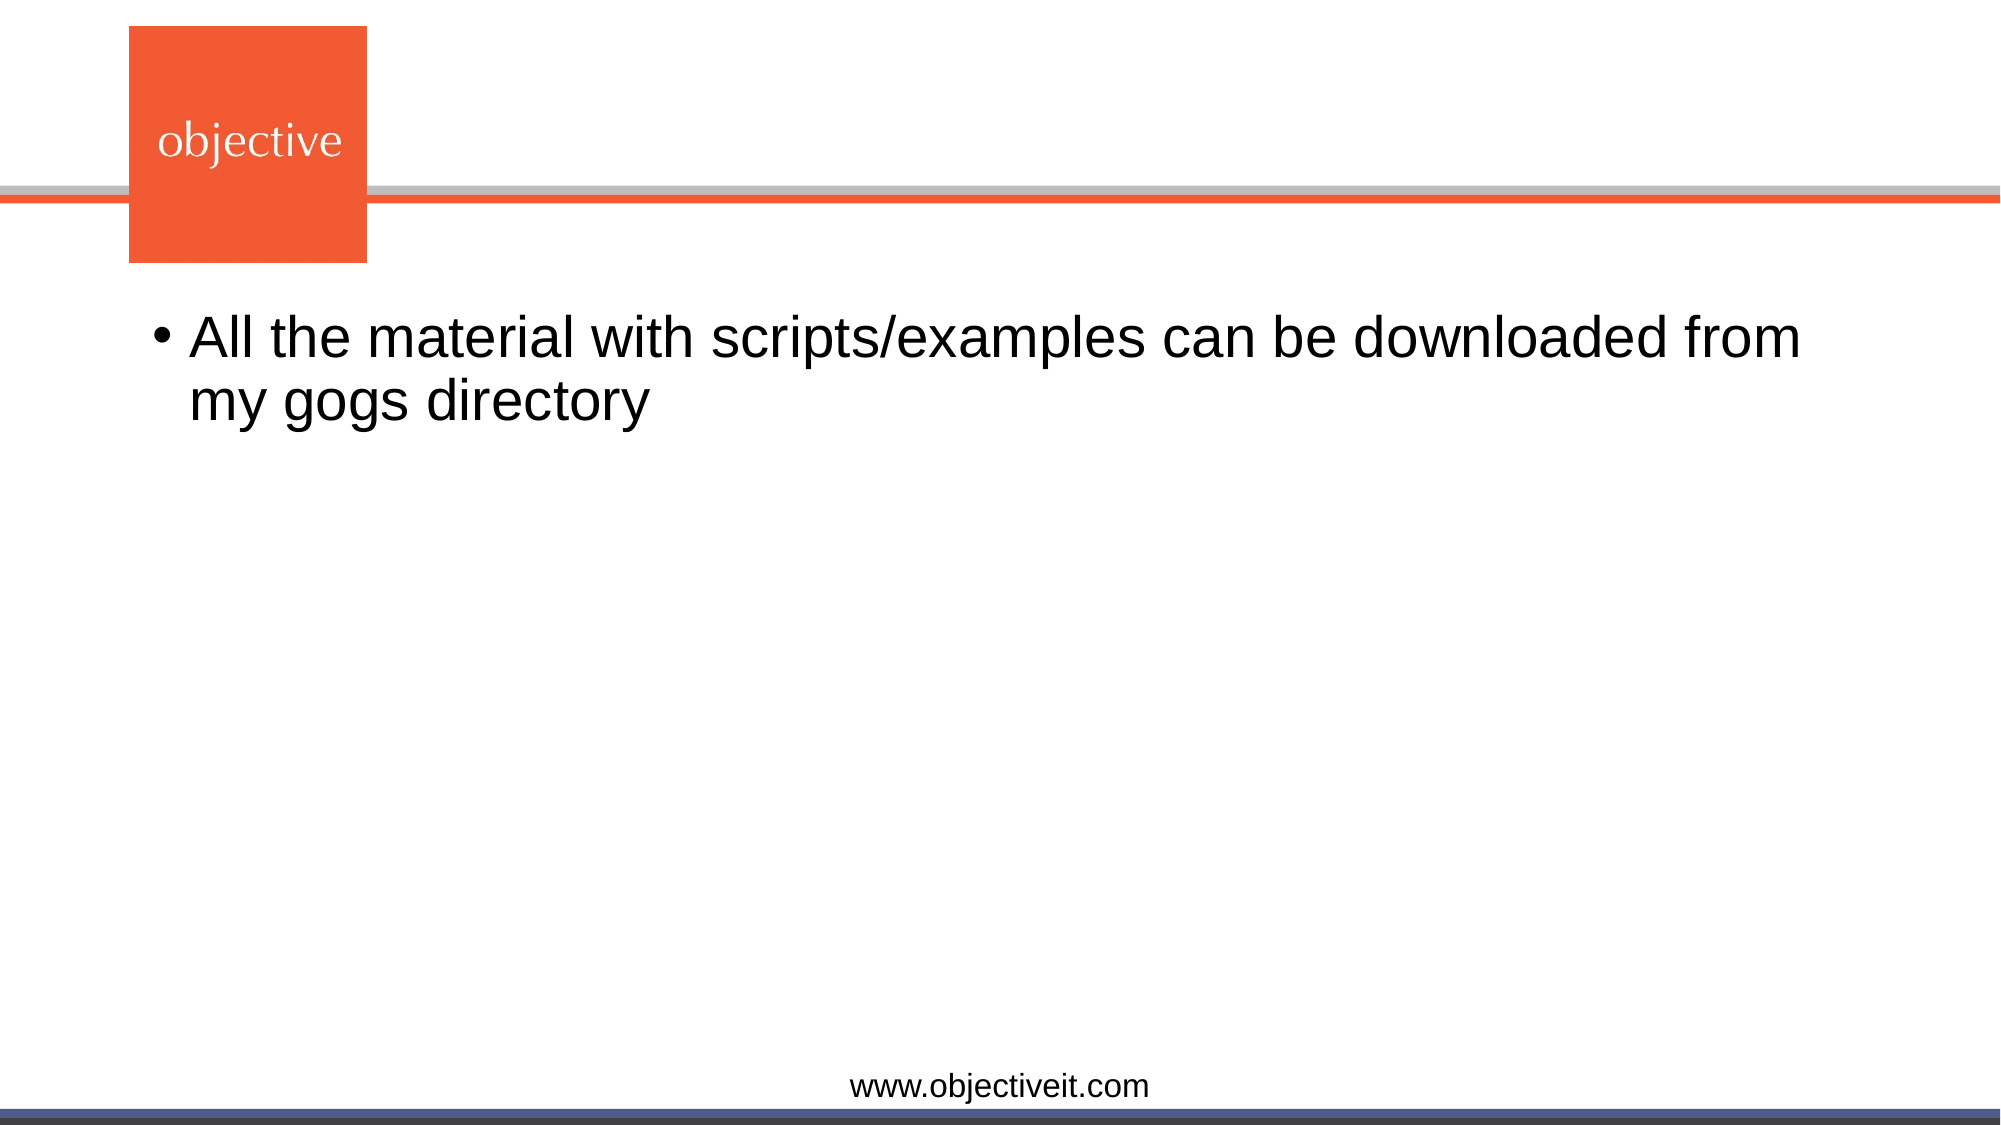

#
All the material with scripts/examples can be downloaded from my gogs directory